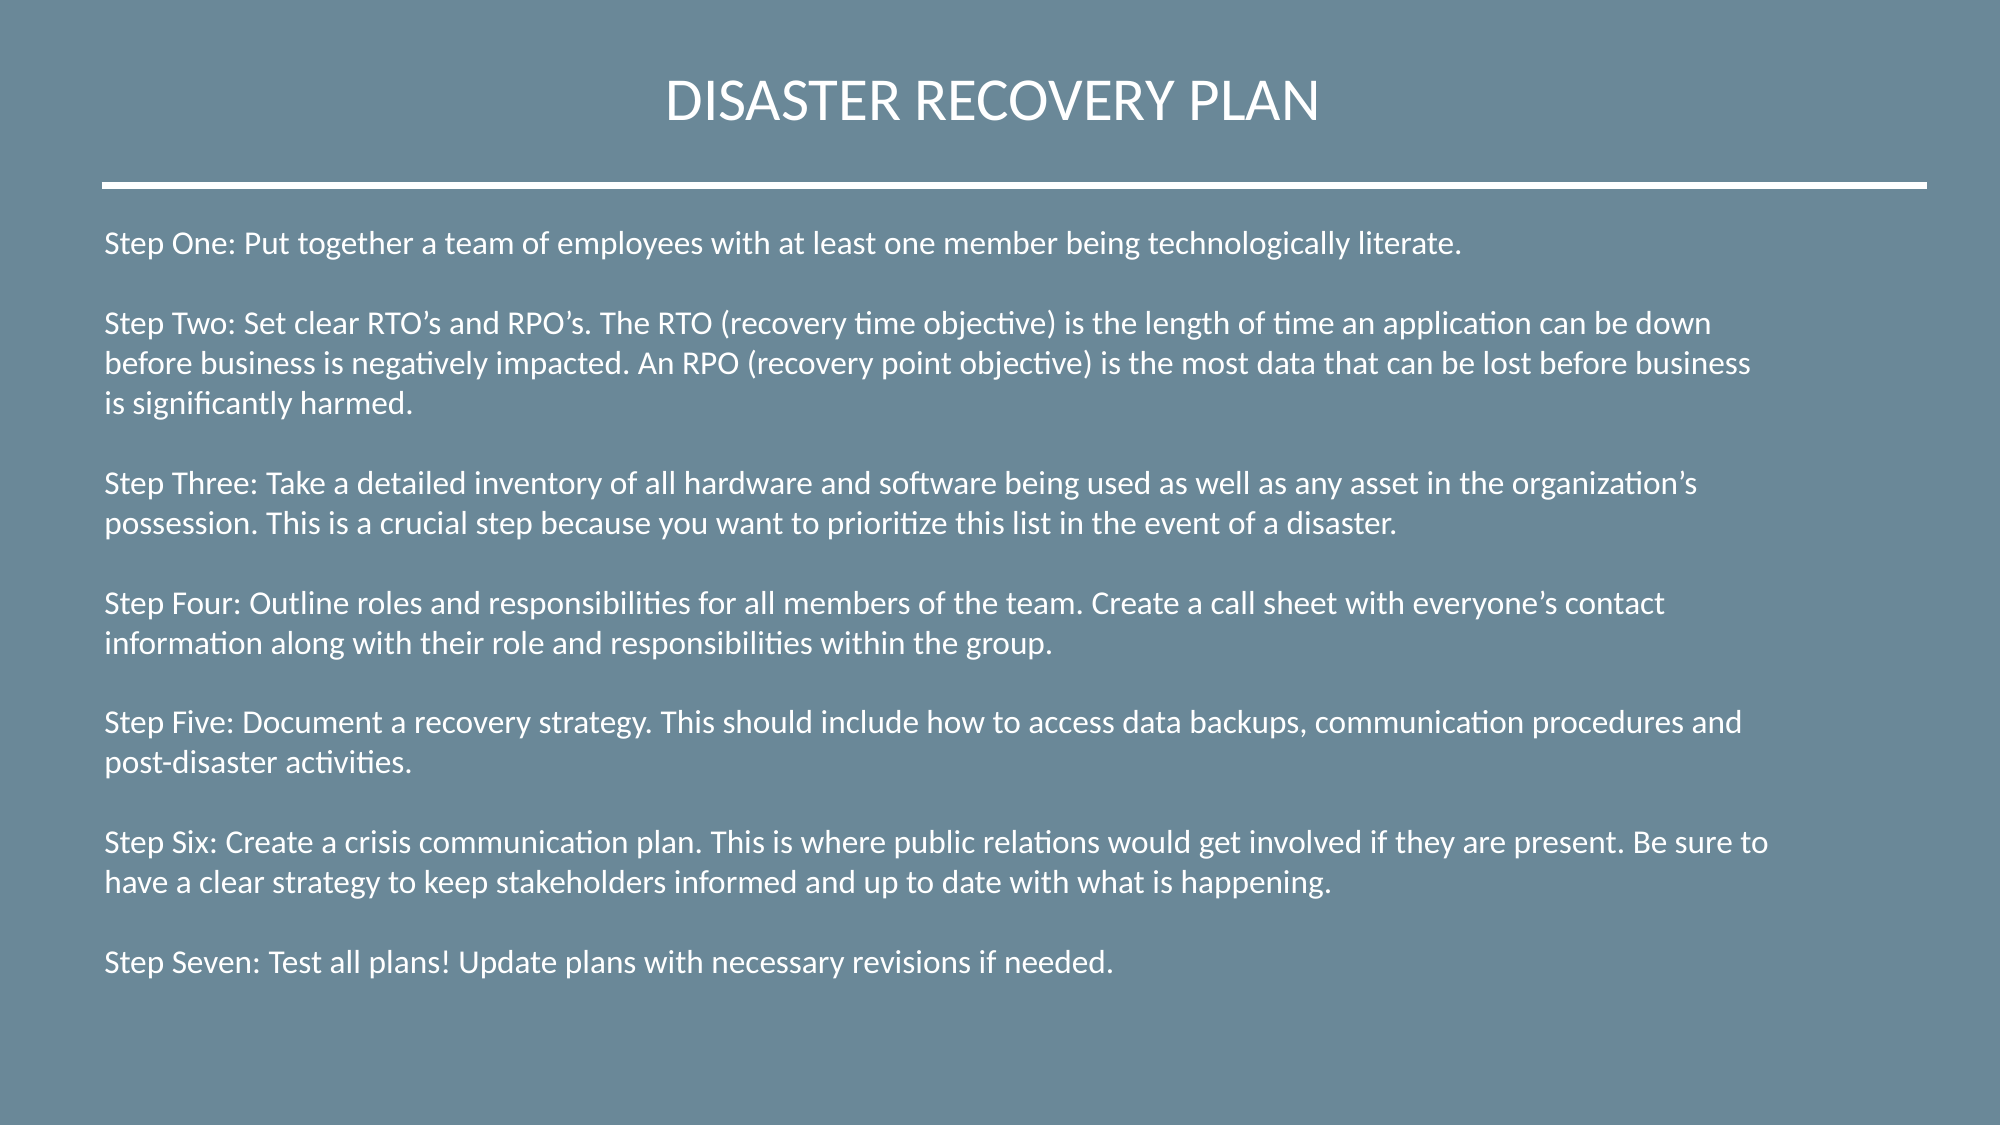

# DISASTER RECOVERY PLAN
Step One: Put together a team of employees with at least one member being technologically literate.

Step Two: Set clear RTO’s and RPO’s. The RTO (recovery time objective) is the length of time an application can be down before business is negatively impacted. An RPO (recovery point objective) is the most data that can be lost before business is significantly harmed.

Step Three: Take a detailed inventory of all hardware and software being used as well as any asset in the organization’s possession. This is a crucial step because you want to prioritize this list in the event of a disaster.

Step Four: Outline roles and responsibilities for all members of the team. Create a call sheet with everyone’s contact information along with their role and responsibilities within the group.

Step Five: Document a recovery strategy. This should include how to access data backups, communication procedures and post-disaster activities.

Step Six: Create a crisis communication plan. This is where public relations would get involved if they are present. Be sure to have a clear strategy to keep stakeholders informed and up to date with what is happening.

Step Seven: Test all plans! Update plans with necessary revisions if needed.